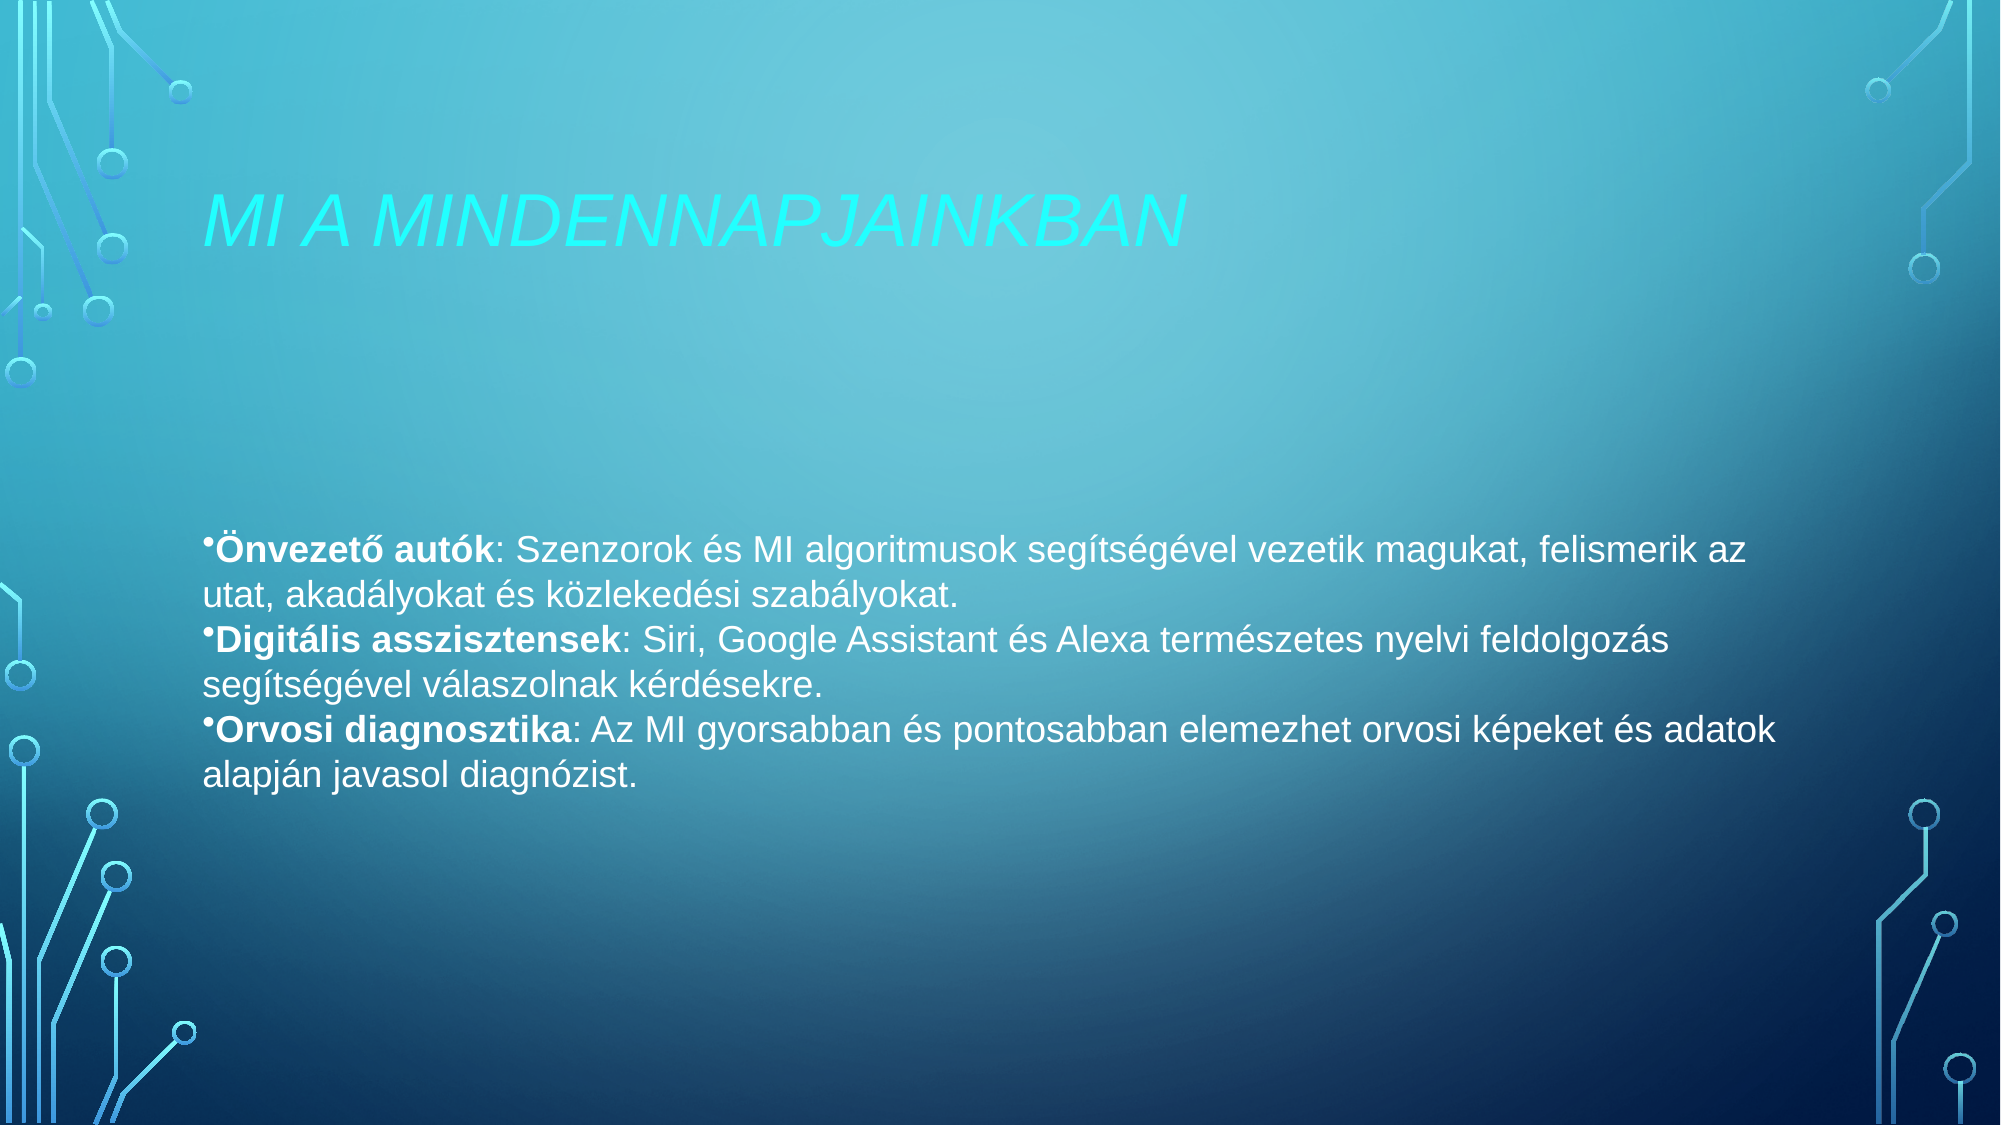

# MI a mindennapjainkban
Önvezető autók: Szenzorok és MI algoritmusok segítségével vezetik magukat, felismerik az utat, akadályokat és közlekedési szabályokat.
Digitális asszisztensek: Siri, Google Assistant és Alexa természetes nyelvi feldolgozás segítségével válaszolnak kérdésekre.
Orvosi diagnosztika: Az MI gyorsabban és pontosabban elemezhet orvosi képeket és adatok alapján javasol diagnózist.